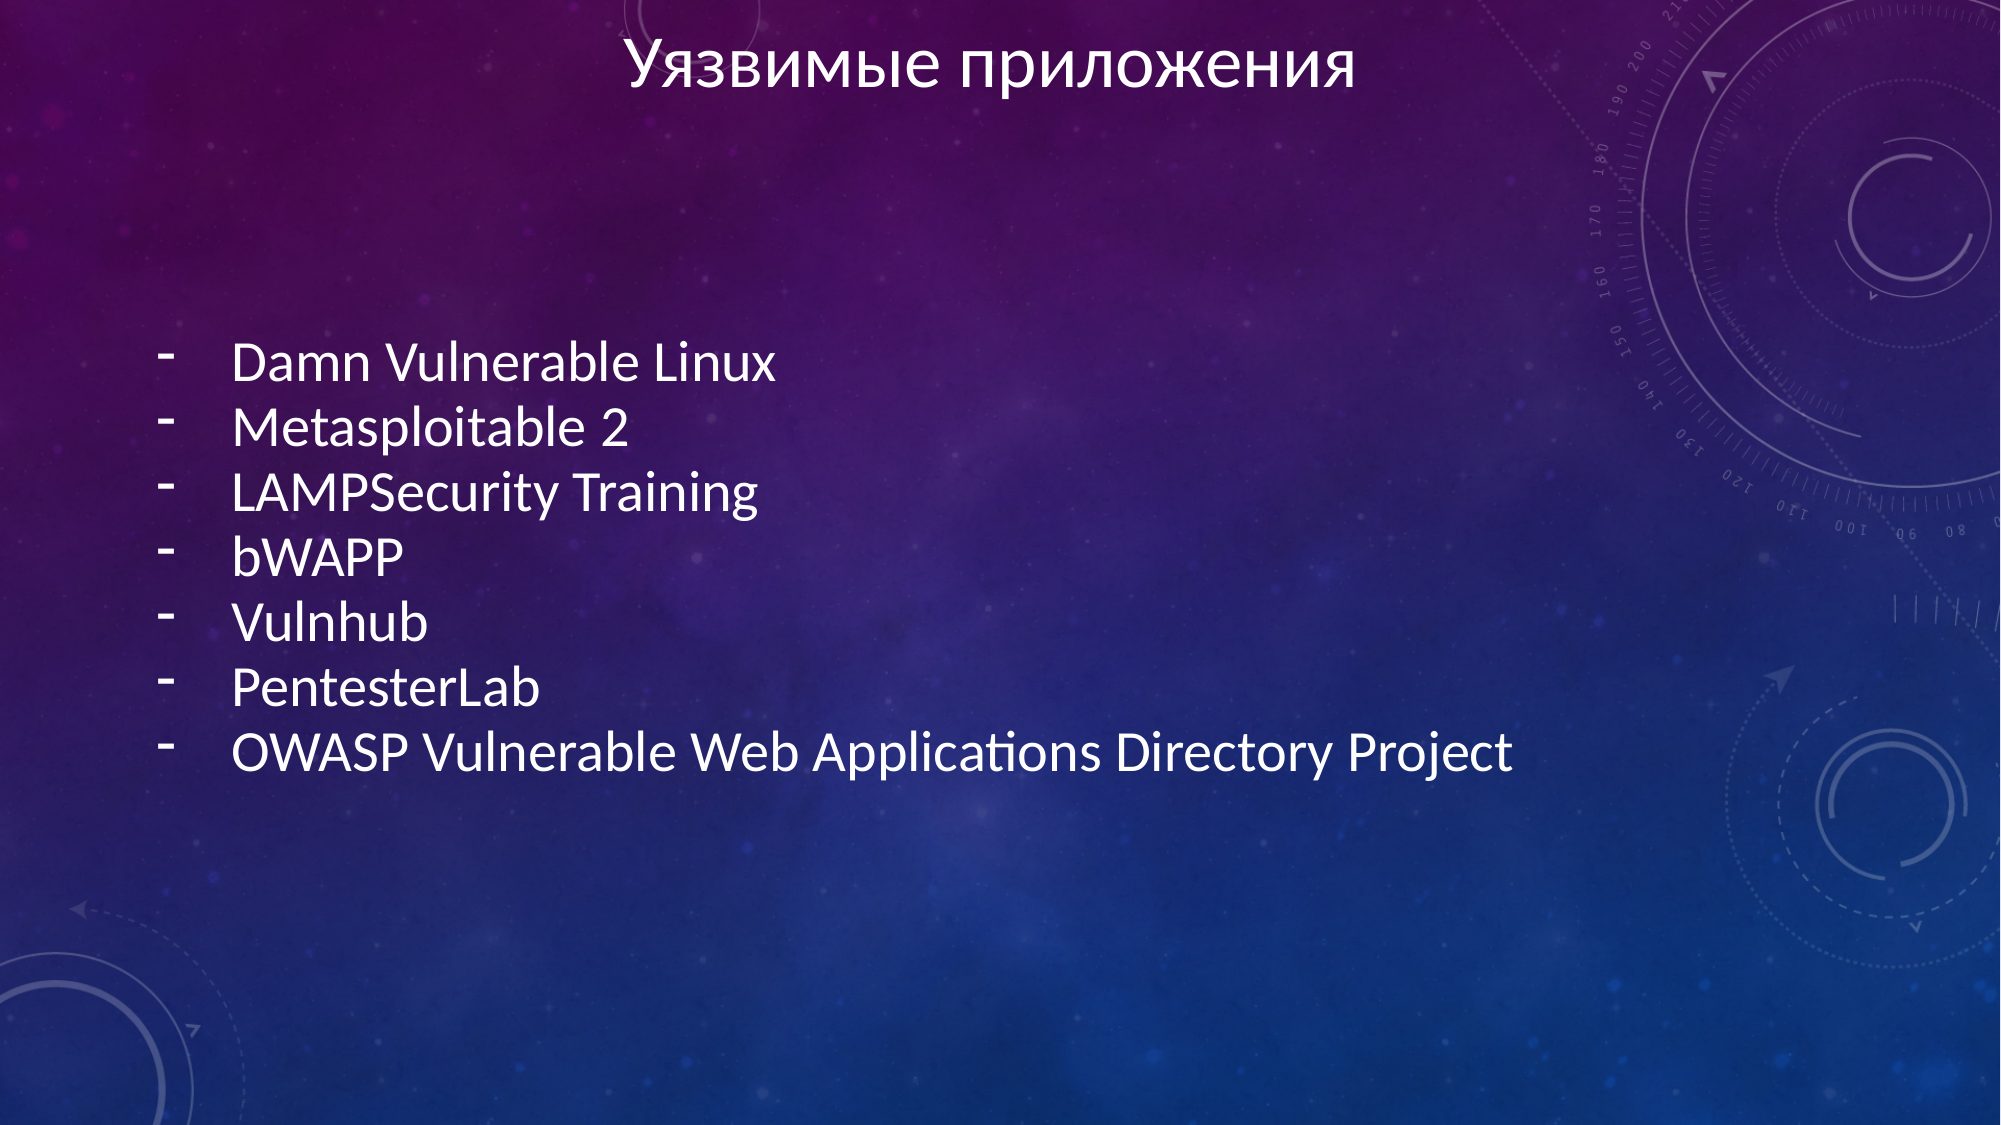

Уязвимые приложения

Damn Vulnerable Linux
Metasploitable 2
LAMPSecurity Training
bWAPP
Vulnhub
PentesterLab
OWASP Vulnerable Web Applications Directory Project